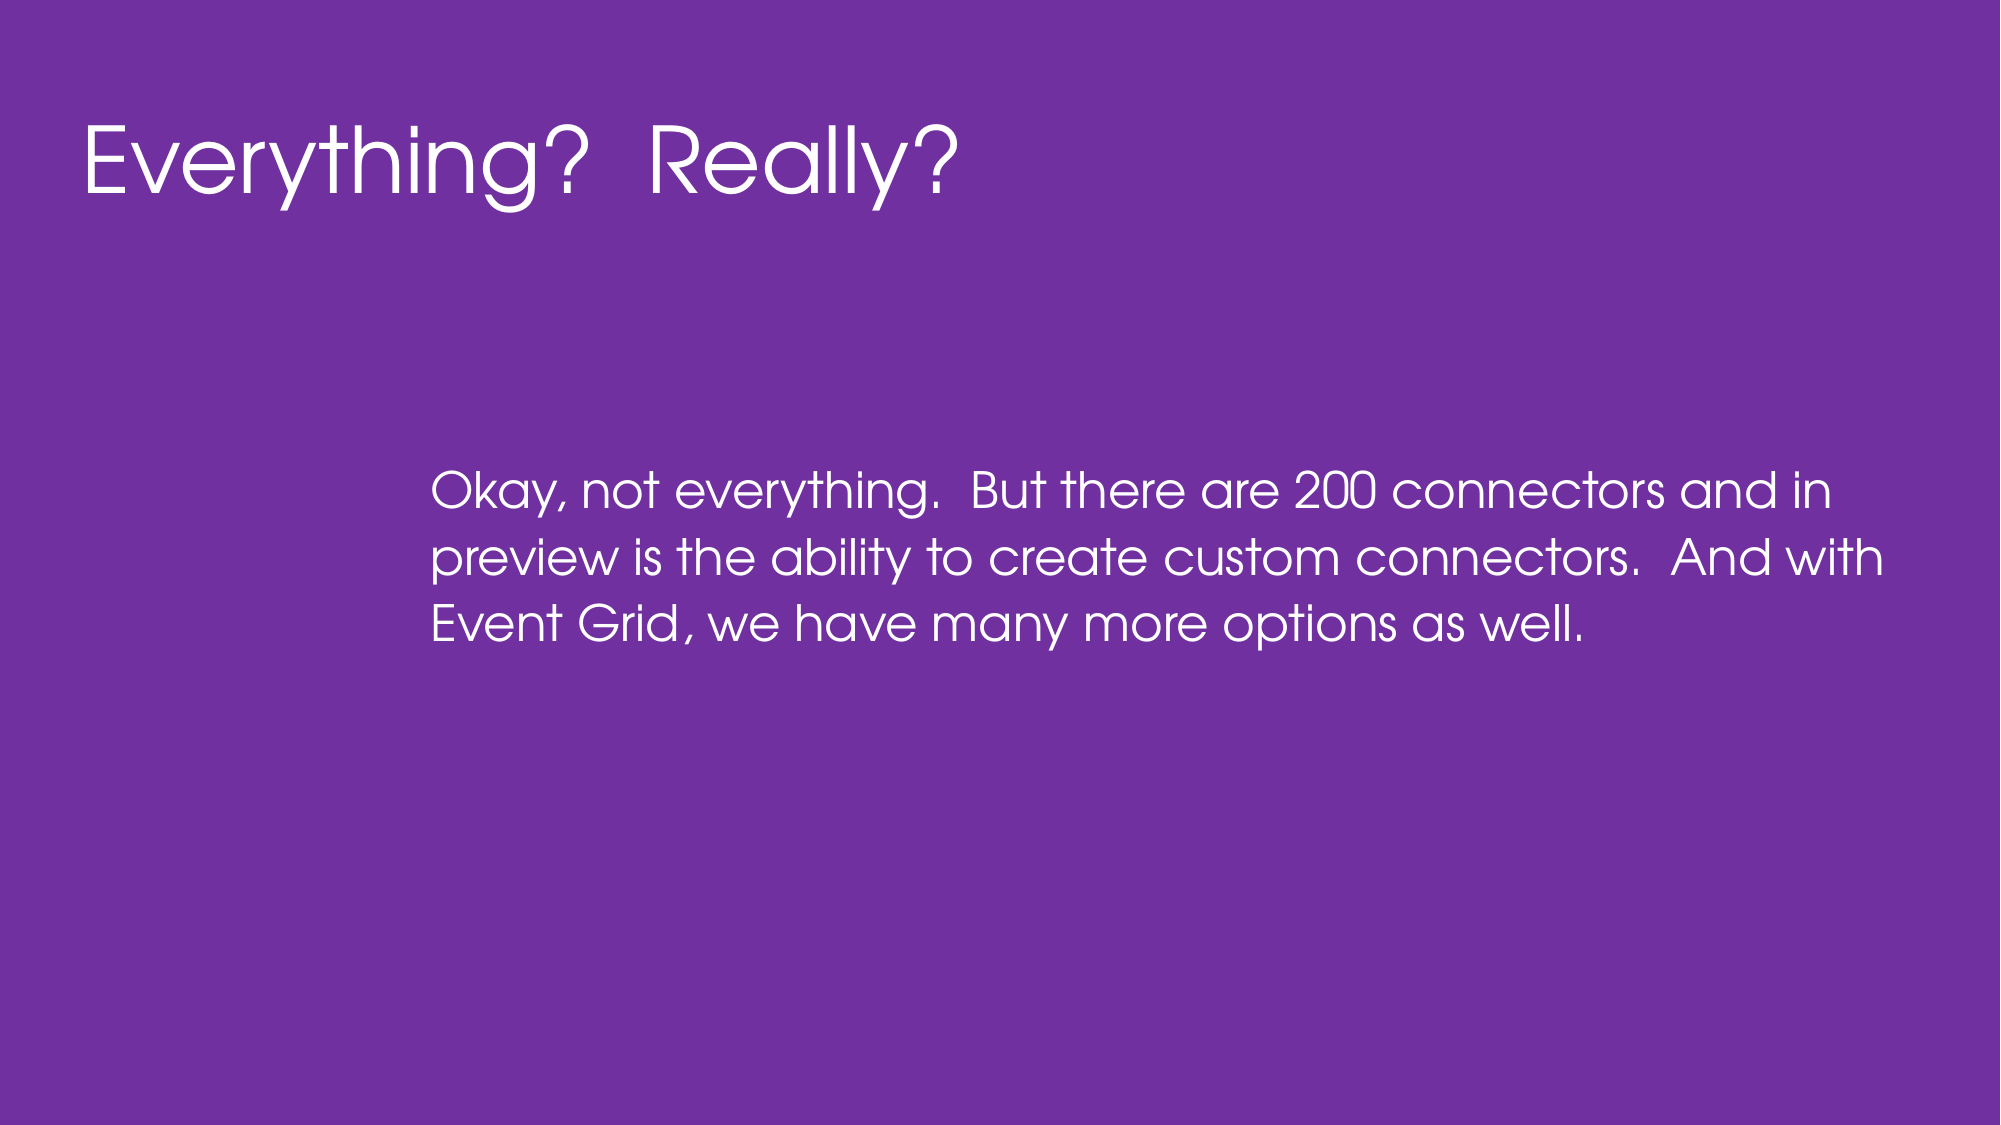

Everything?  Really?
Okay, not everything.  But there are 200 connectors and in
preview is the ability to create custom connectors.  And with
Event Grid, we have many more options as well.